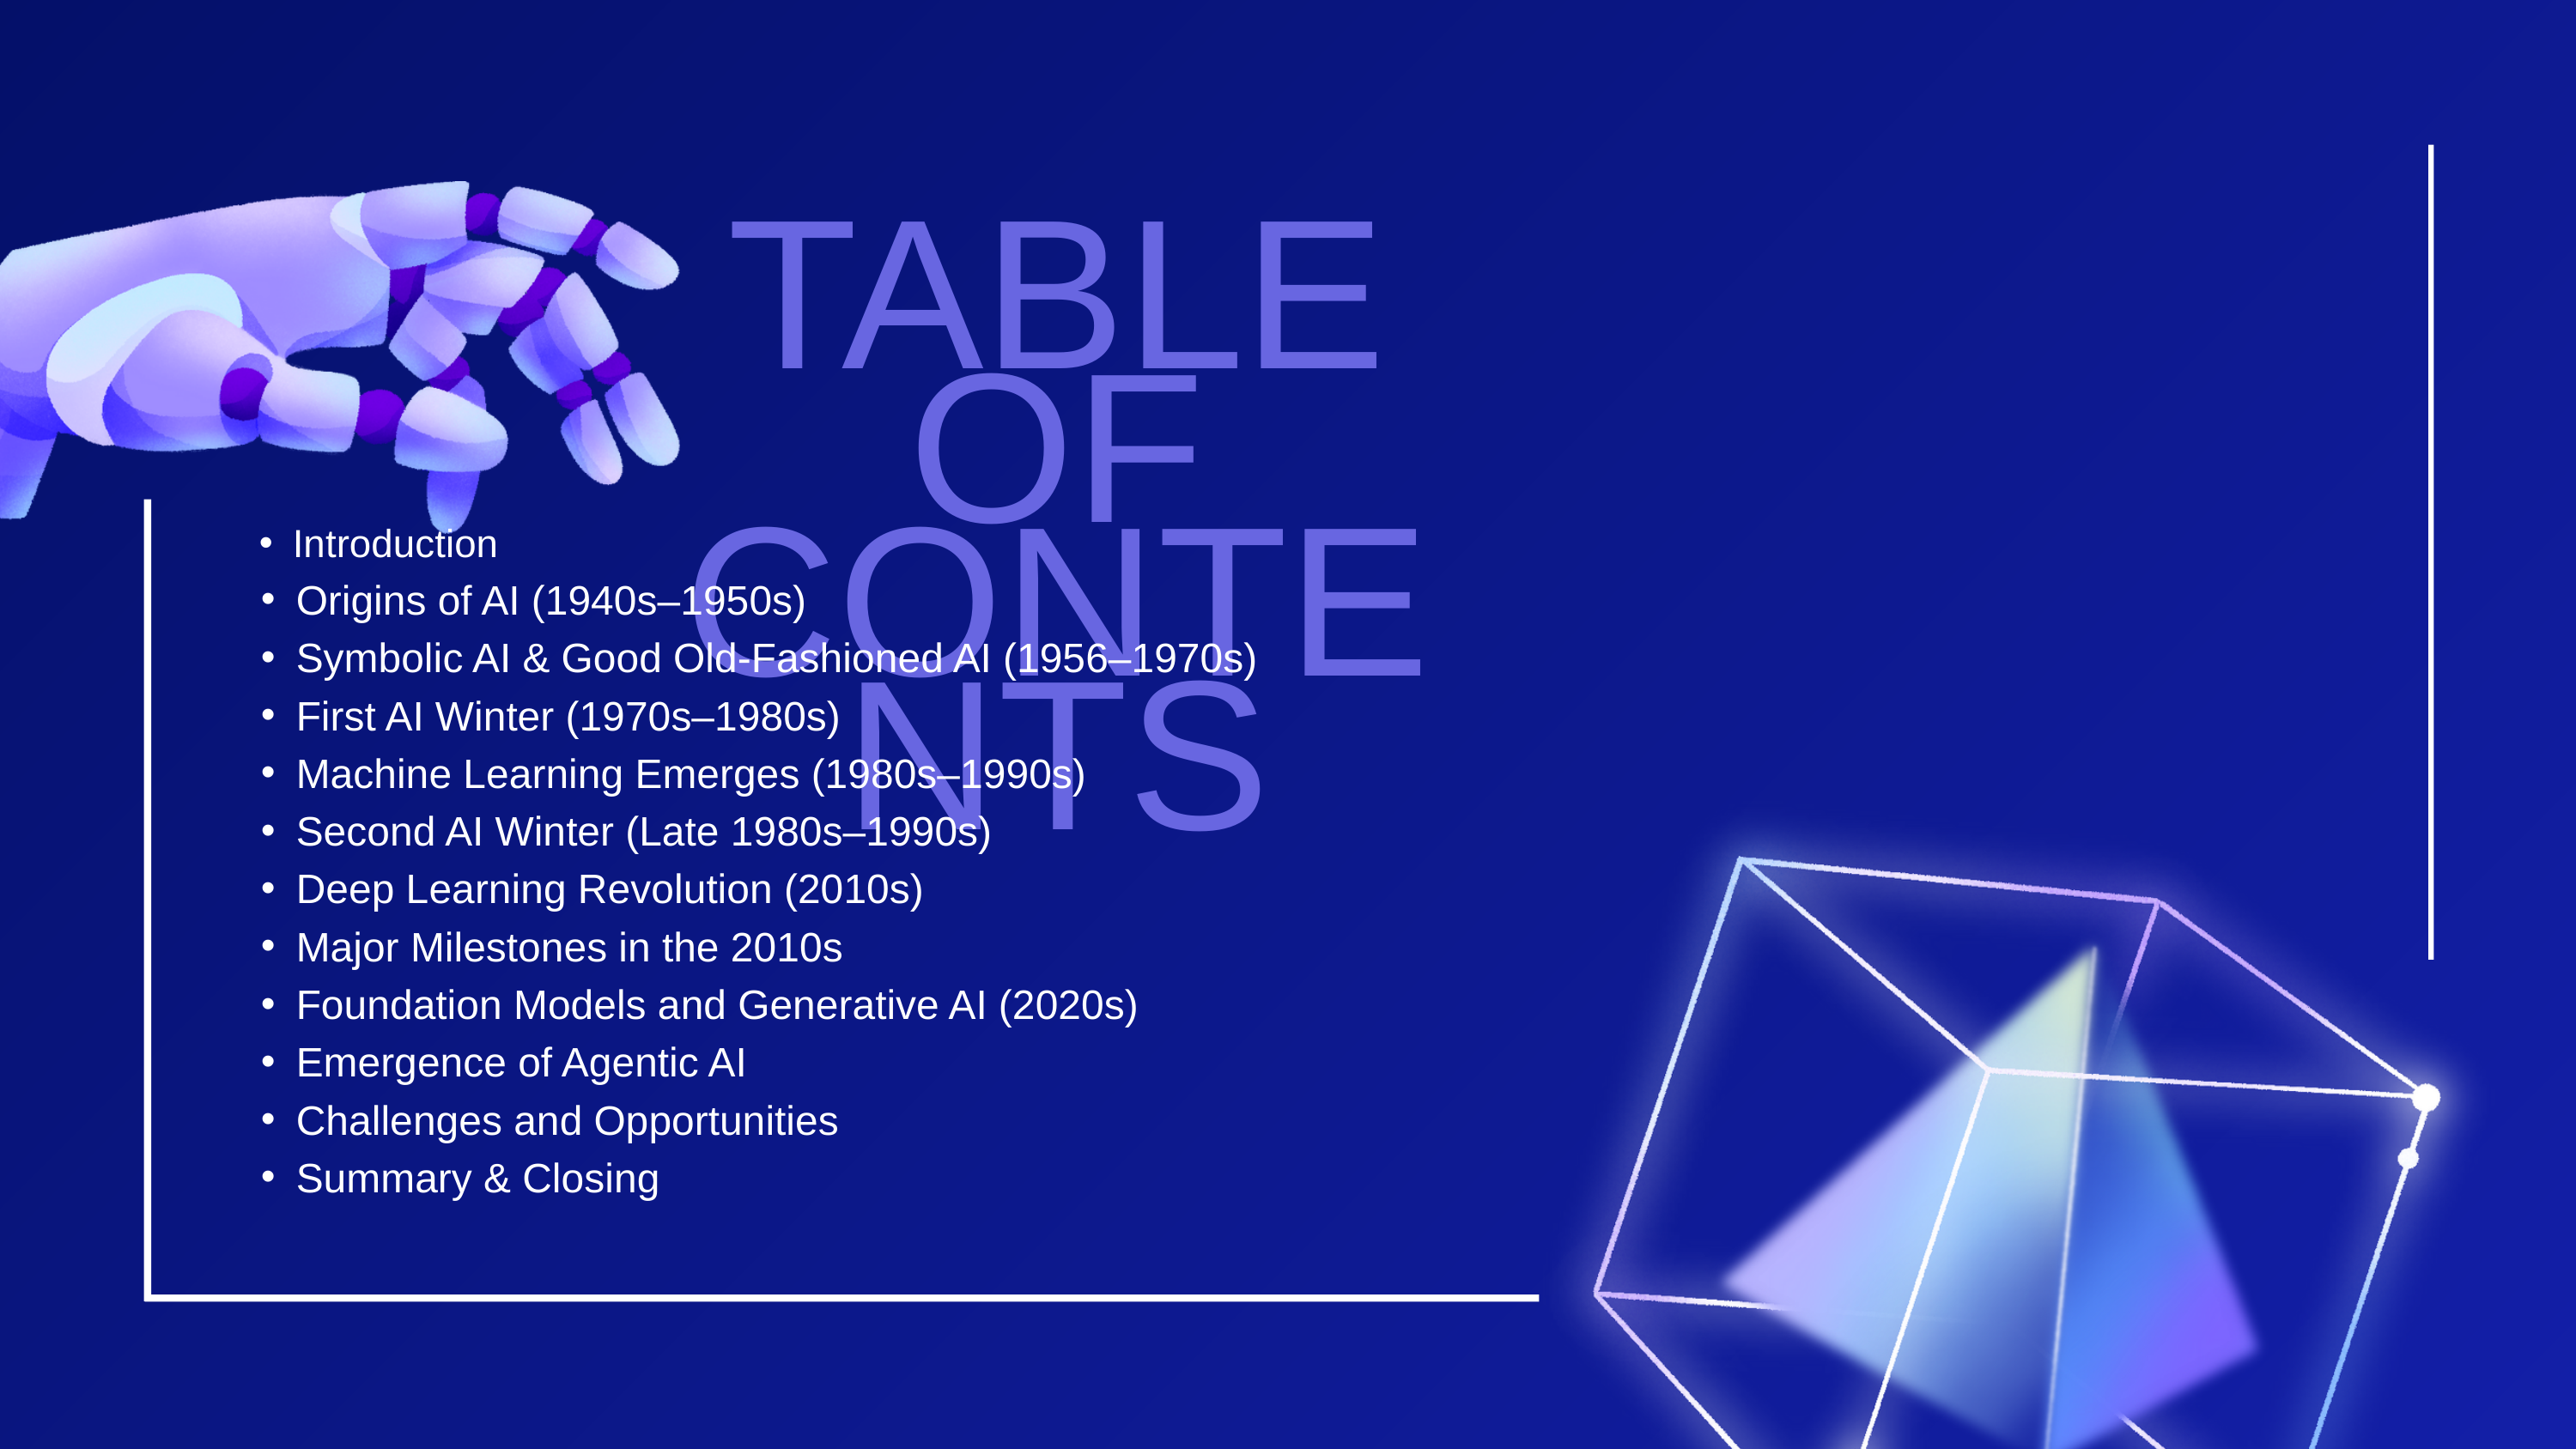

TABLE OF CONTENTS

Introduction
Origins of AI (1940s–1950s)
Symbolic AI & Good Old-Fashioned AI (1956–1970s)
First AI Winter (1970s–1980s)
Machine Learning Emerges (1980s–1990s)
Second AI Winter (Late 1980s–1990s)
Deep Learning Revolution (2010s)
Major Milestones in the 2010s
Foundation Models and Generative AI (2020s)
Emergence of Agentic AI
Challenges and Opportunities
Summary & Closing